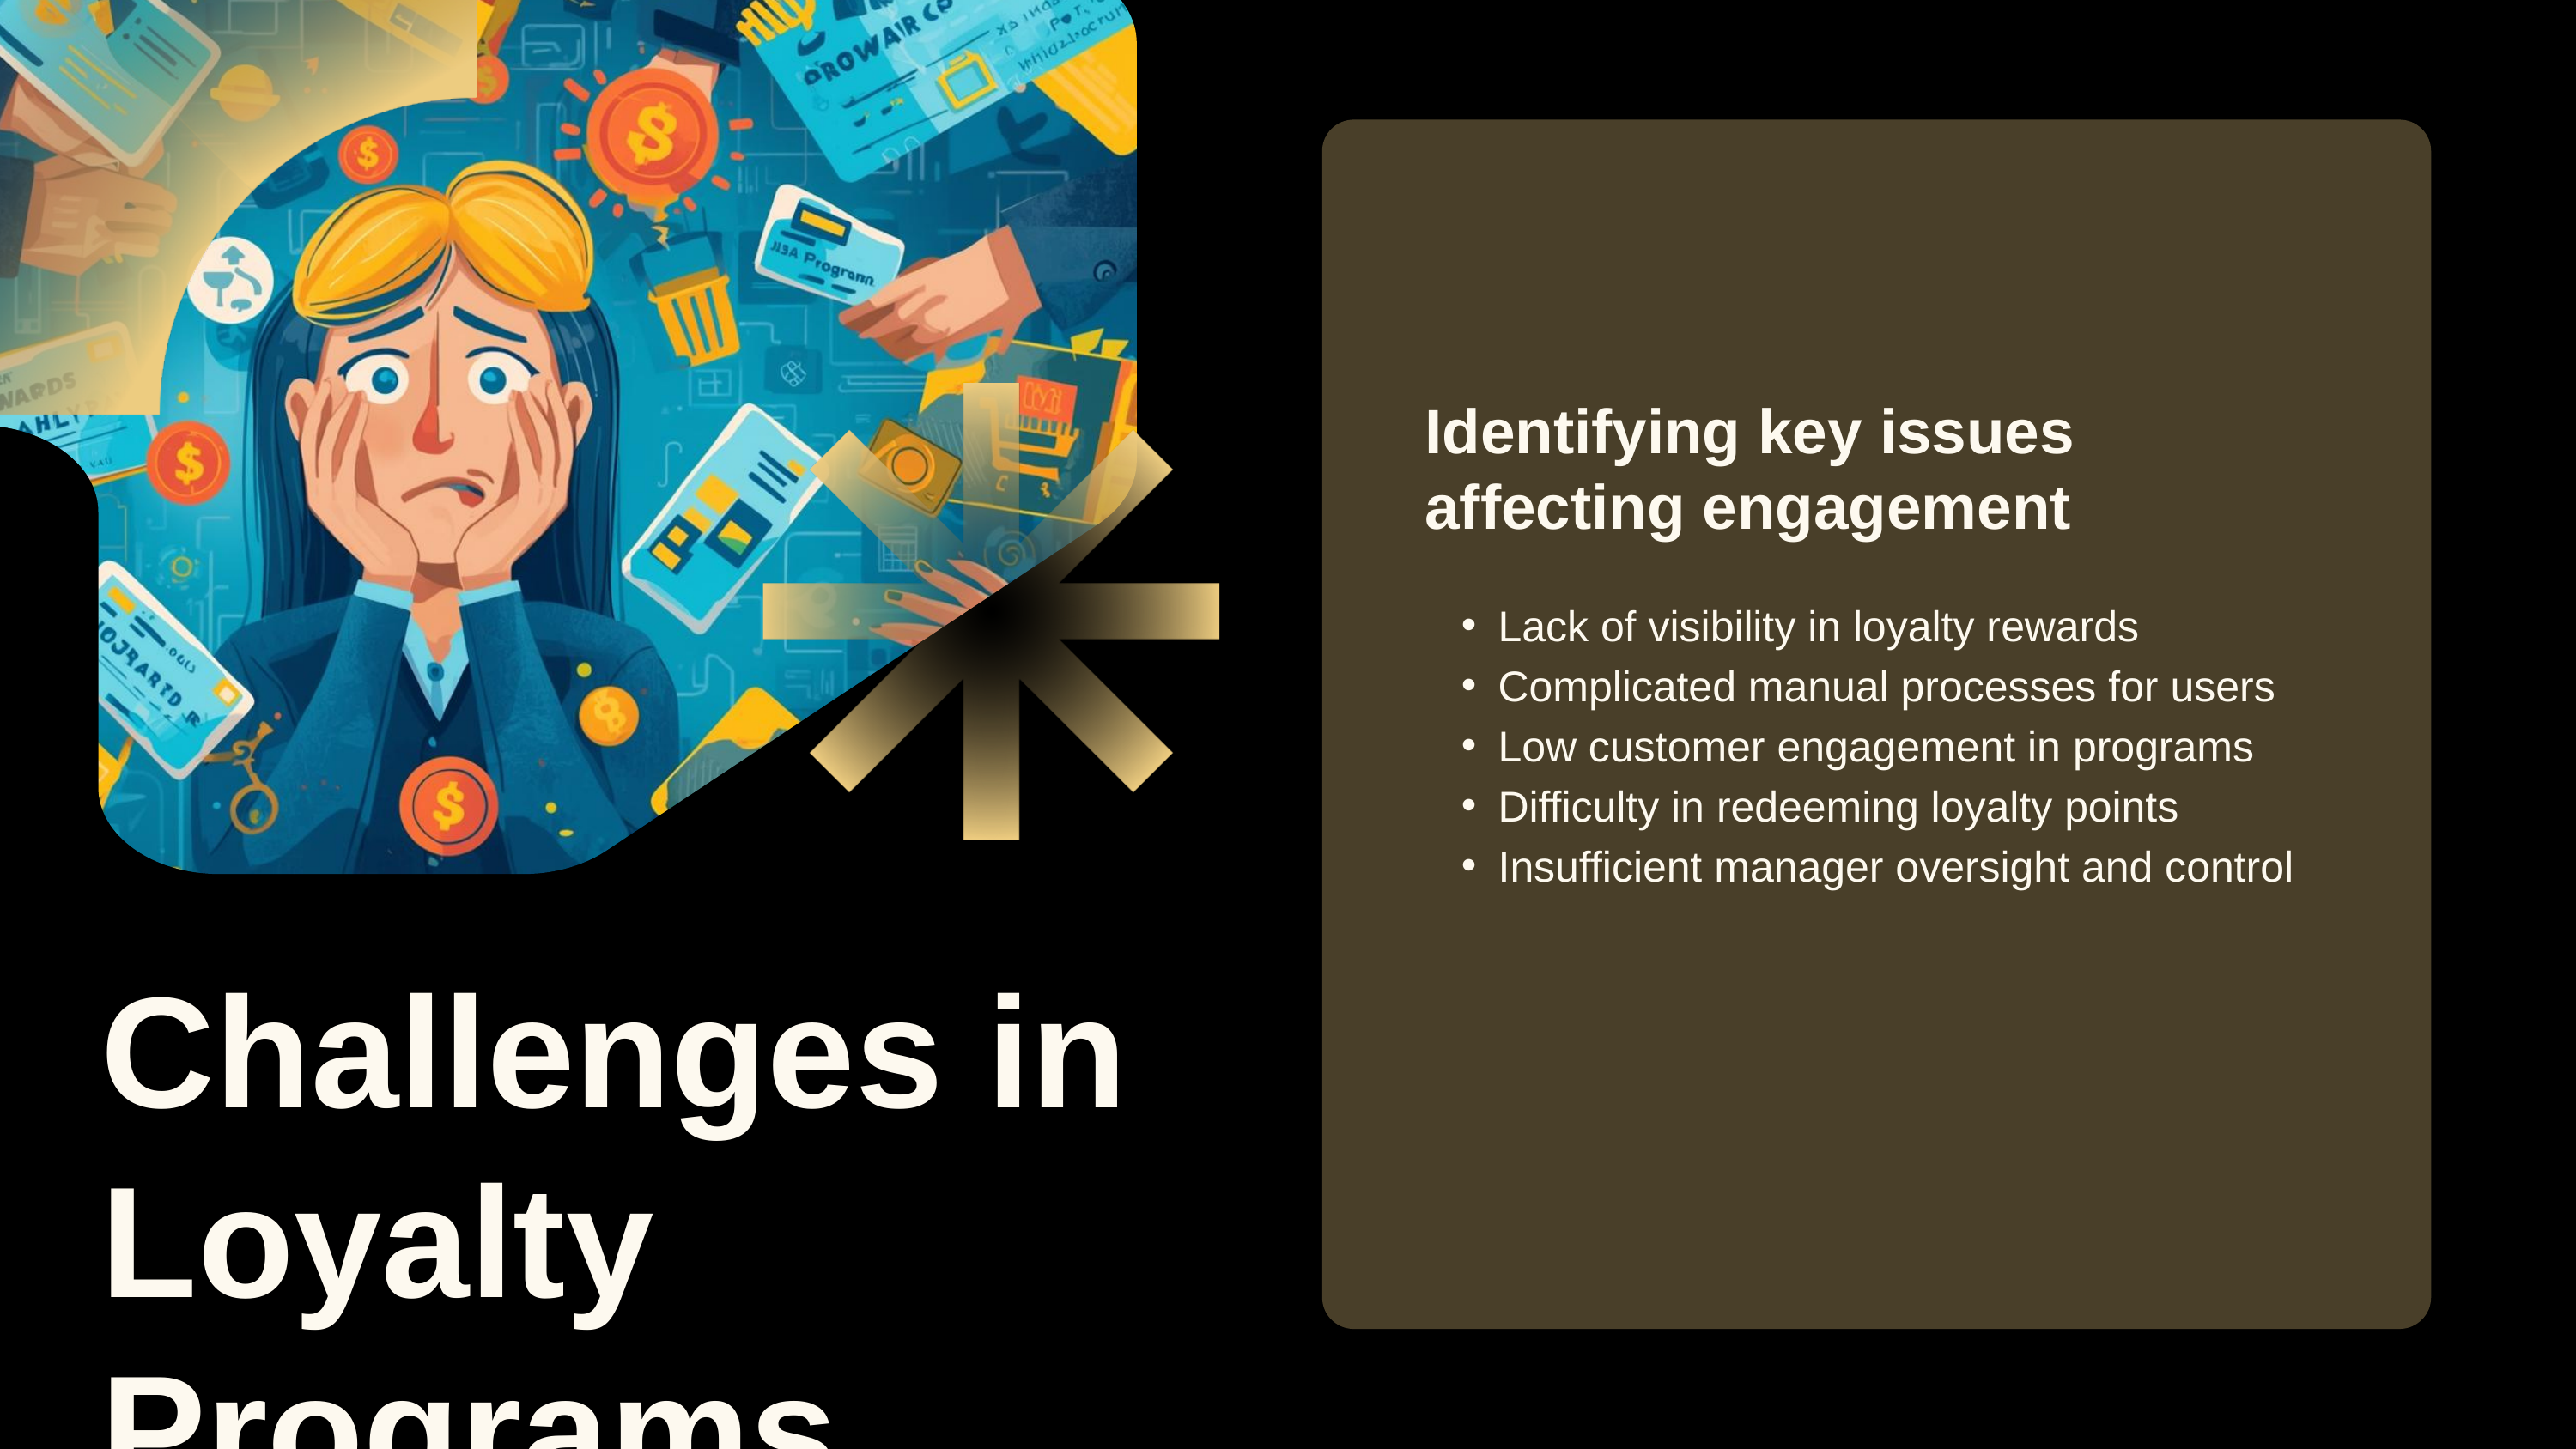

Identifying key issues affecting engagement
Lack of visibility in loyalty rewards
Complicated manual processes for users
Low customer engagement in programs
Difficulty in redeeming loyalty points
Insufficient manager oversight and control
Challenges in Loyalty Programs